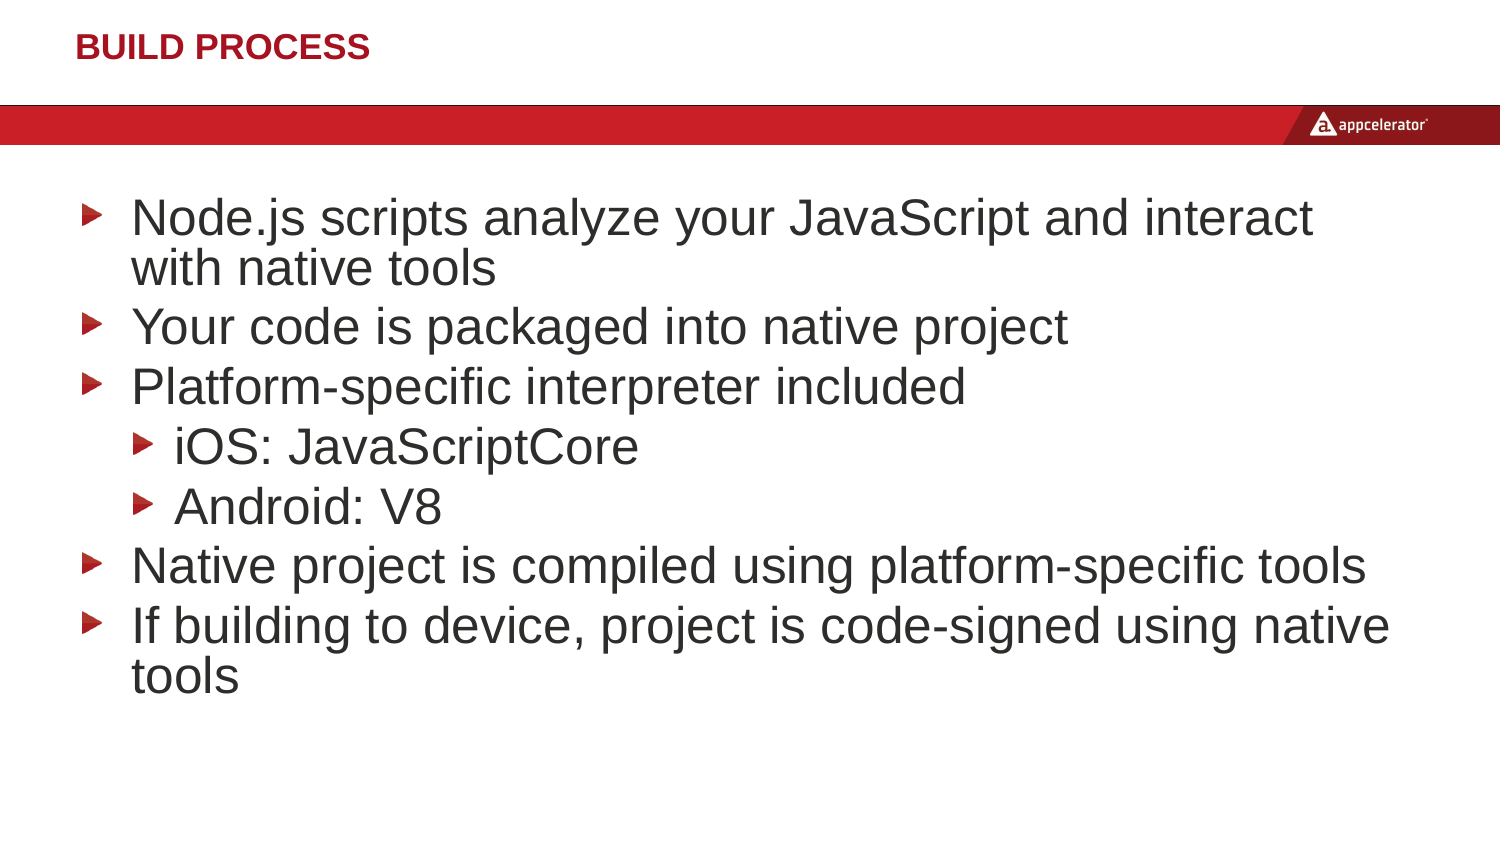

# Build Process
Node.js scripts analyze your JavaScript and interact with native tools
Your code is packaged into native project
Platform-specific interpreter included
iOS: JavaScriptCore
Android: V8
Native project is compiled using platform-specific tools
If building to device, project is code-signed using native tools